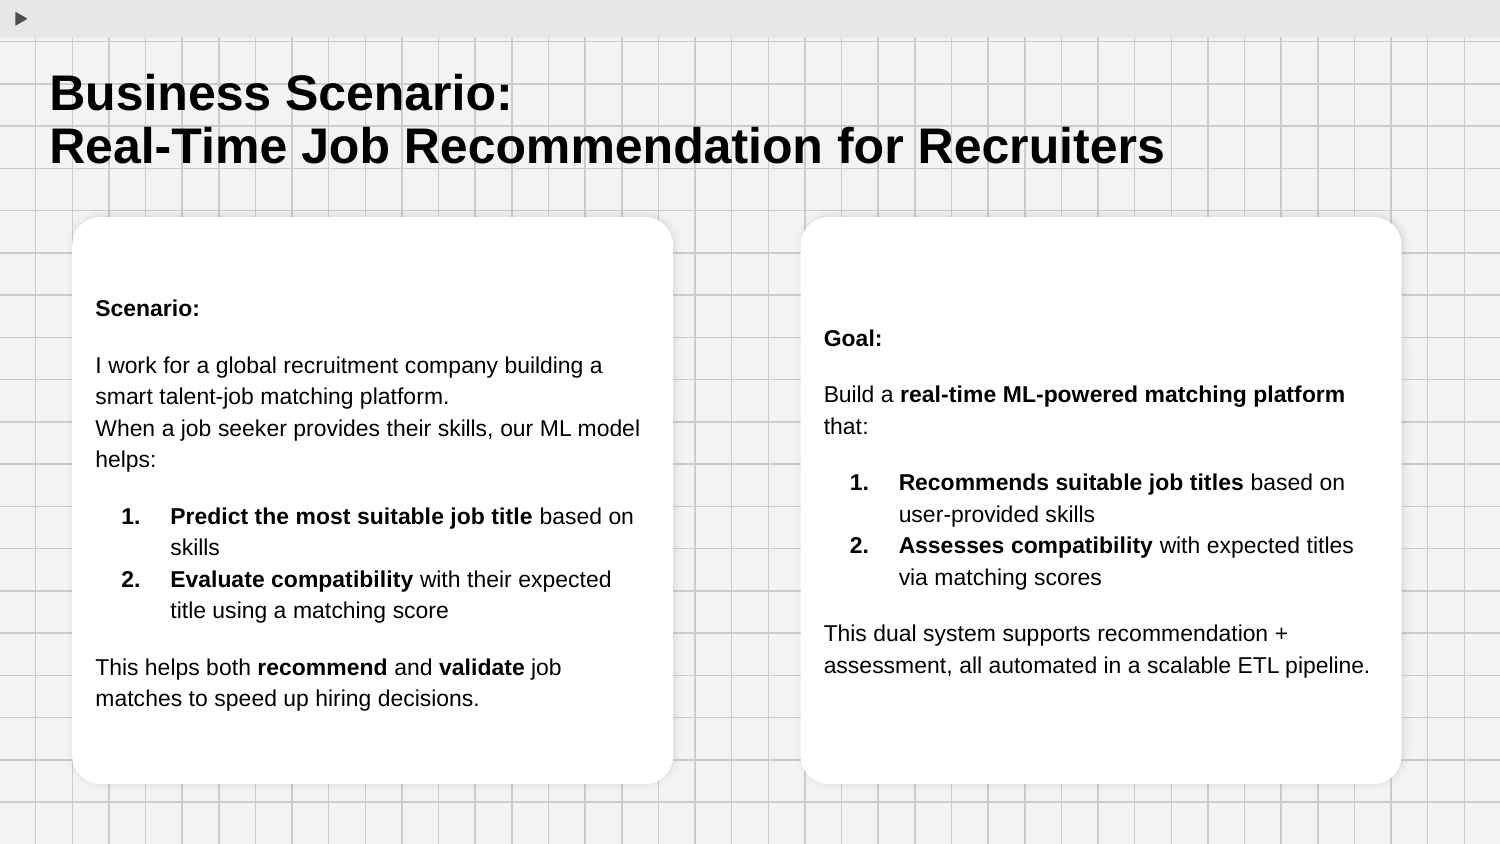

# Business Scenario: Real-Time Job Recommendation for Recruiters
Scenario:
I work for a global recruitment company building a smart talent-job matching platform.
When a job seeker provides their skills, our ML model helps:
Predict the most suitable job title based on skills
Evaluate compatibility with their expected title using a matching score
This helps both recommend and validate job matches to speed up hiring decisions.
Goal:
Build a real-time ML-powered matching platform that:
Recommends suitable job titles based on user-provided skills
Assesses compatibility with expected titles via matching scores
This dual system supports recommendation + assessment, all automated in a scalable ETL pipeline.